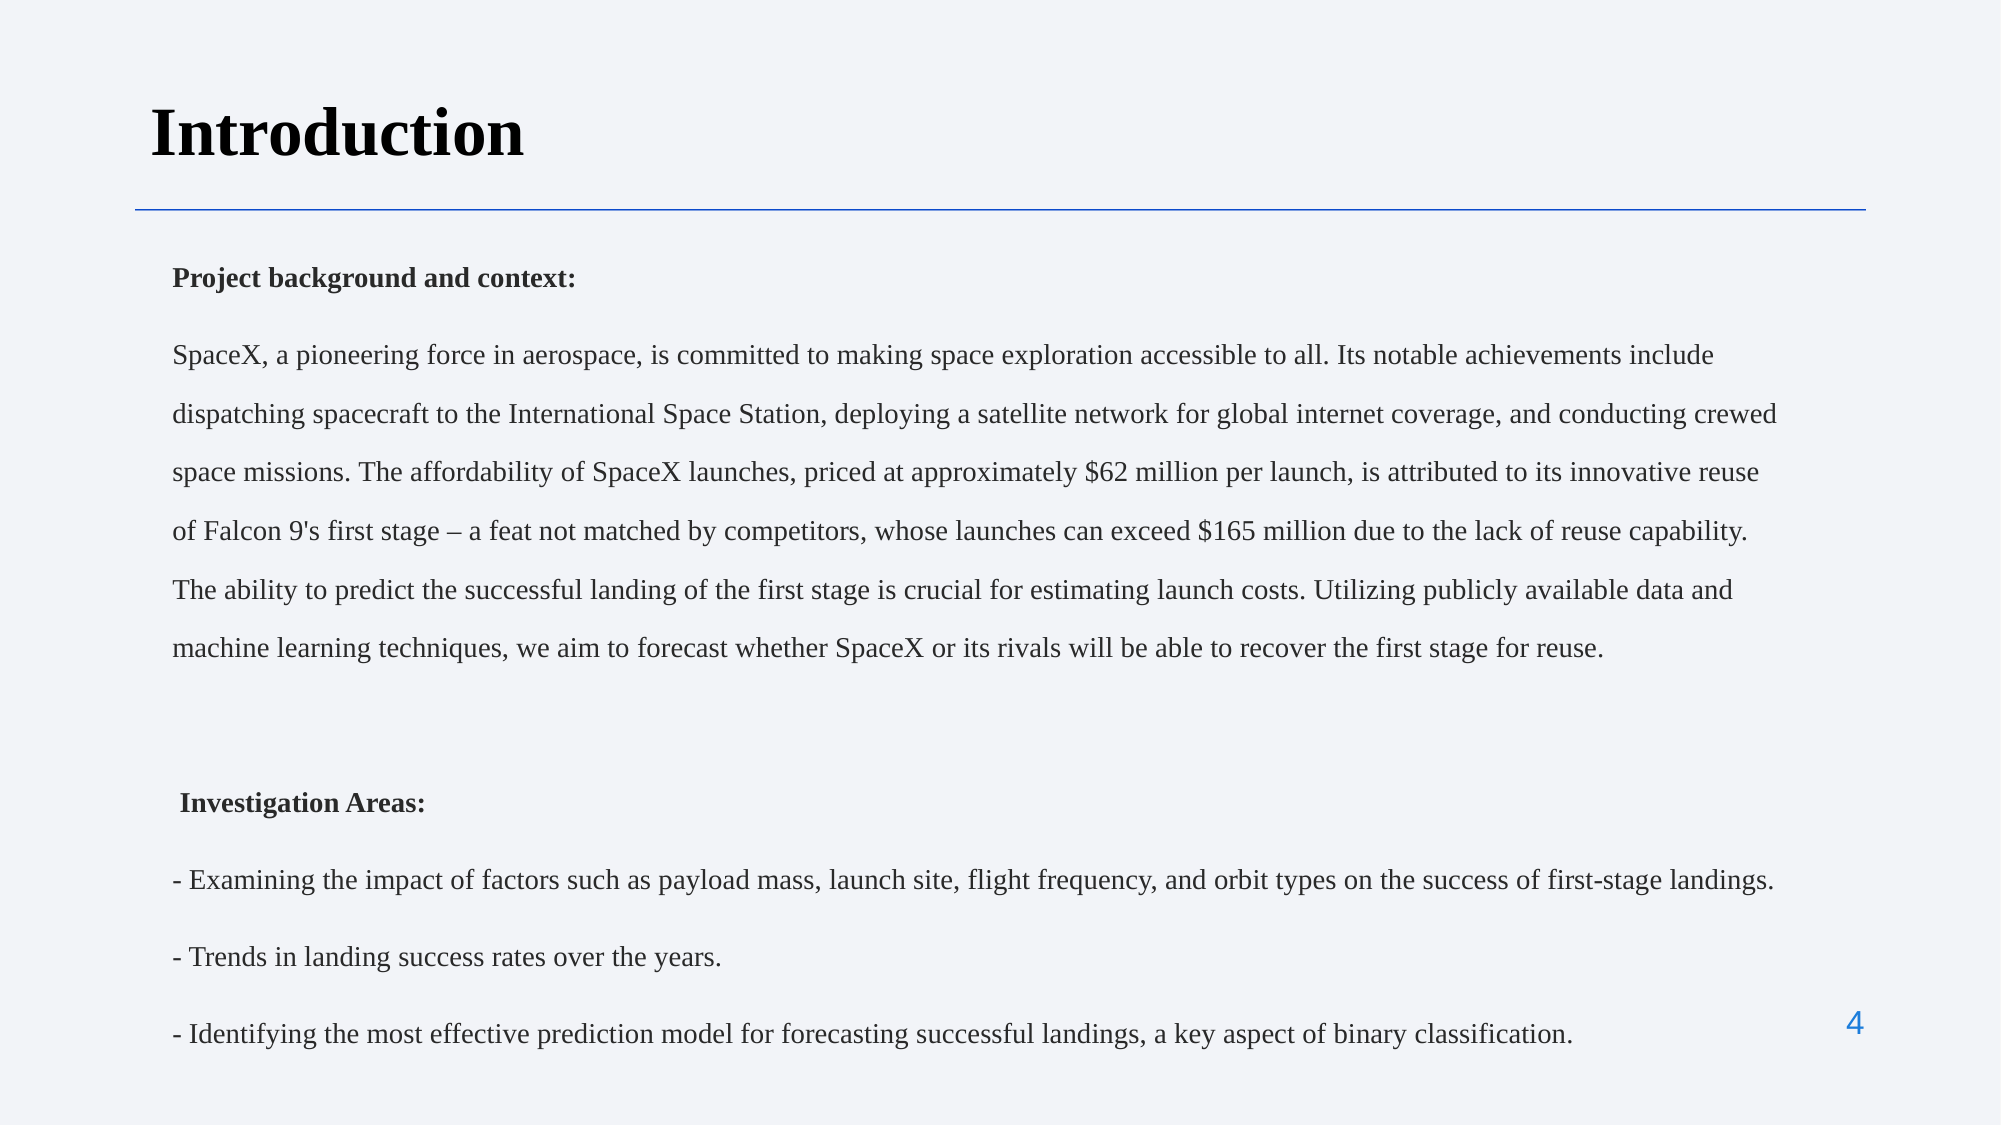

Introduction
Project background and context:
SpaceX, a pioneering force in aerospace, is committed to making space exploration accessible to all. Its notable achievements include dispatching spacecraft to the International Space Station, deploying a satellite network for global internet coverage, and conducting crewed space missions. The affordability of SpaceX launches, priced at approximately $62 million per launch, is attributed to its innovative reuse of Falcon 9's first stage – a feat not matched by competitors, whose launches can exceed $165 million due to the lack of reuse capability. The ability to predict the successful landing of the first stage is crucial for estimating launch costs. Utilizing publicly available data and machine learning techniques, we aim to forecast whether SpaceX or its rivals will be able to recover the first stage for reuse.

 Investigation Areas:
- Examining the impact of factors such as payload mass, launch site, flight frequency, and orbit types on the success of first-stage landings.
- Trends in landing success rates over the years.
- Identifying the most effective prediction model for forecasting successful landings, a key aspect of binary classification.

4